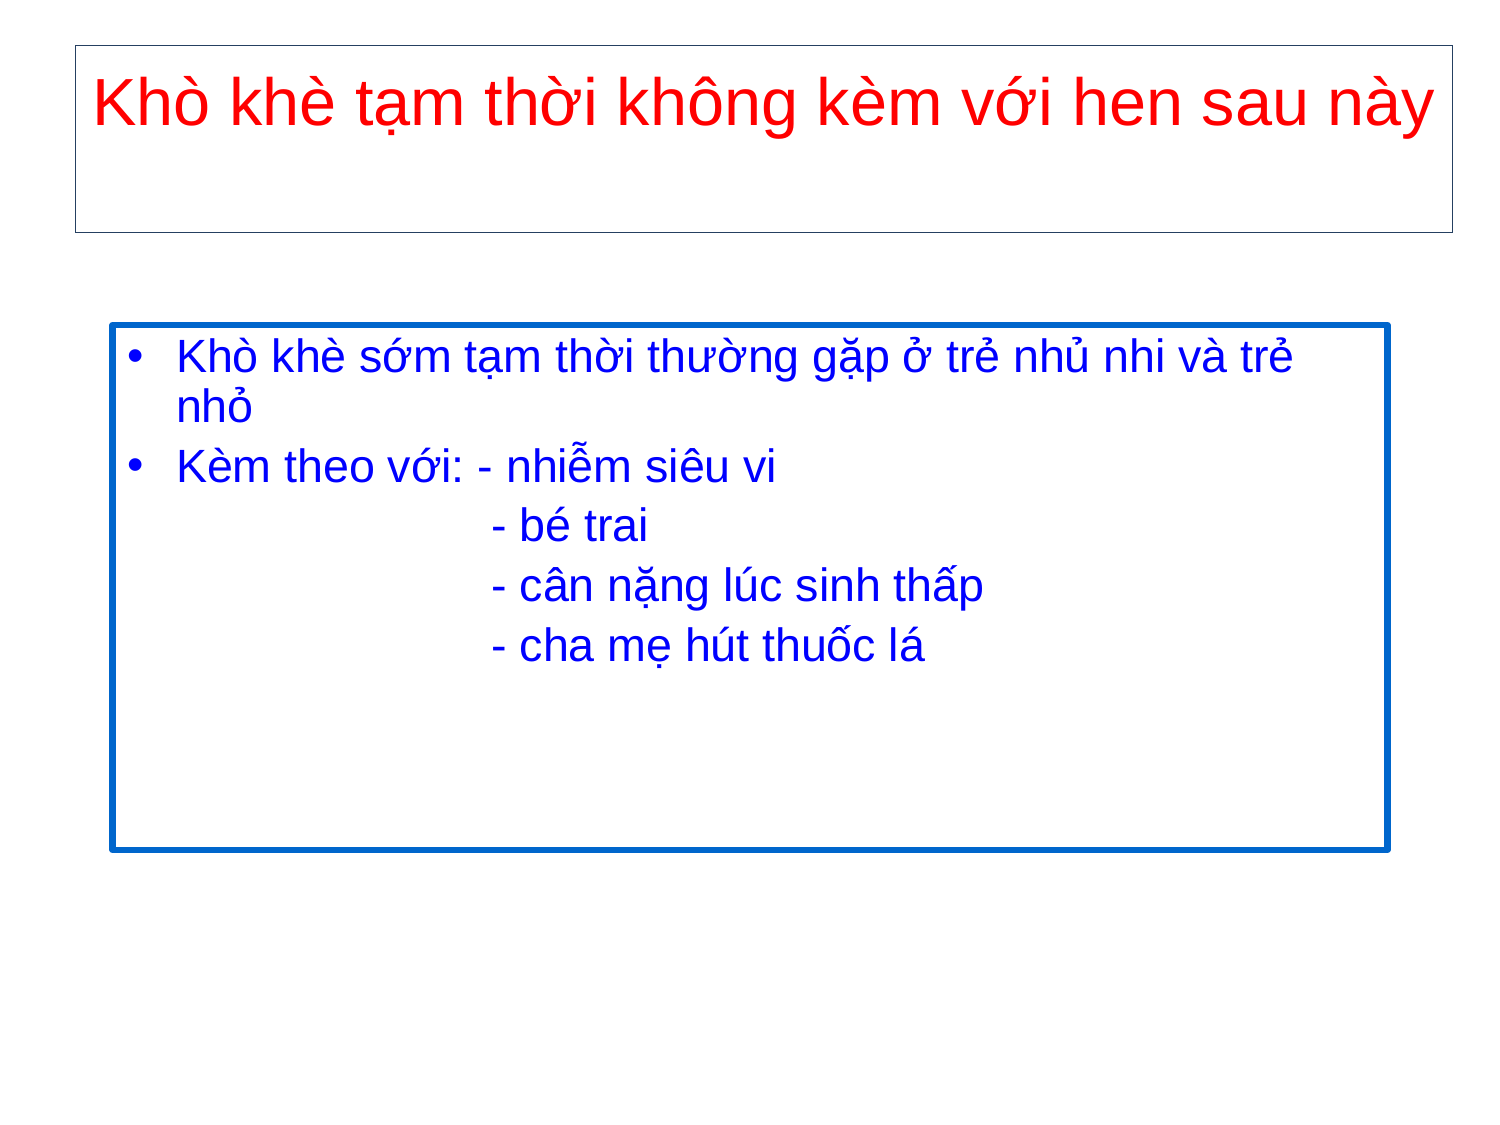

Khò khè tạm thời không kèm với hen sau này
Khò khè sớm tạm thời thường gặp ở trẻ nhủ nhi và trẻ nhỏ
Kèm theo với: - nhiễm siêu vi
                            - bé trai
                            - cân nặng lúc sinh thấp
                            - cha mẹ hút thuốc lá